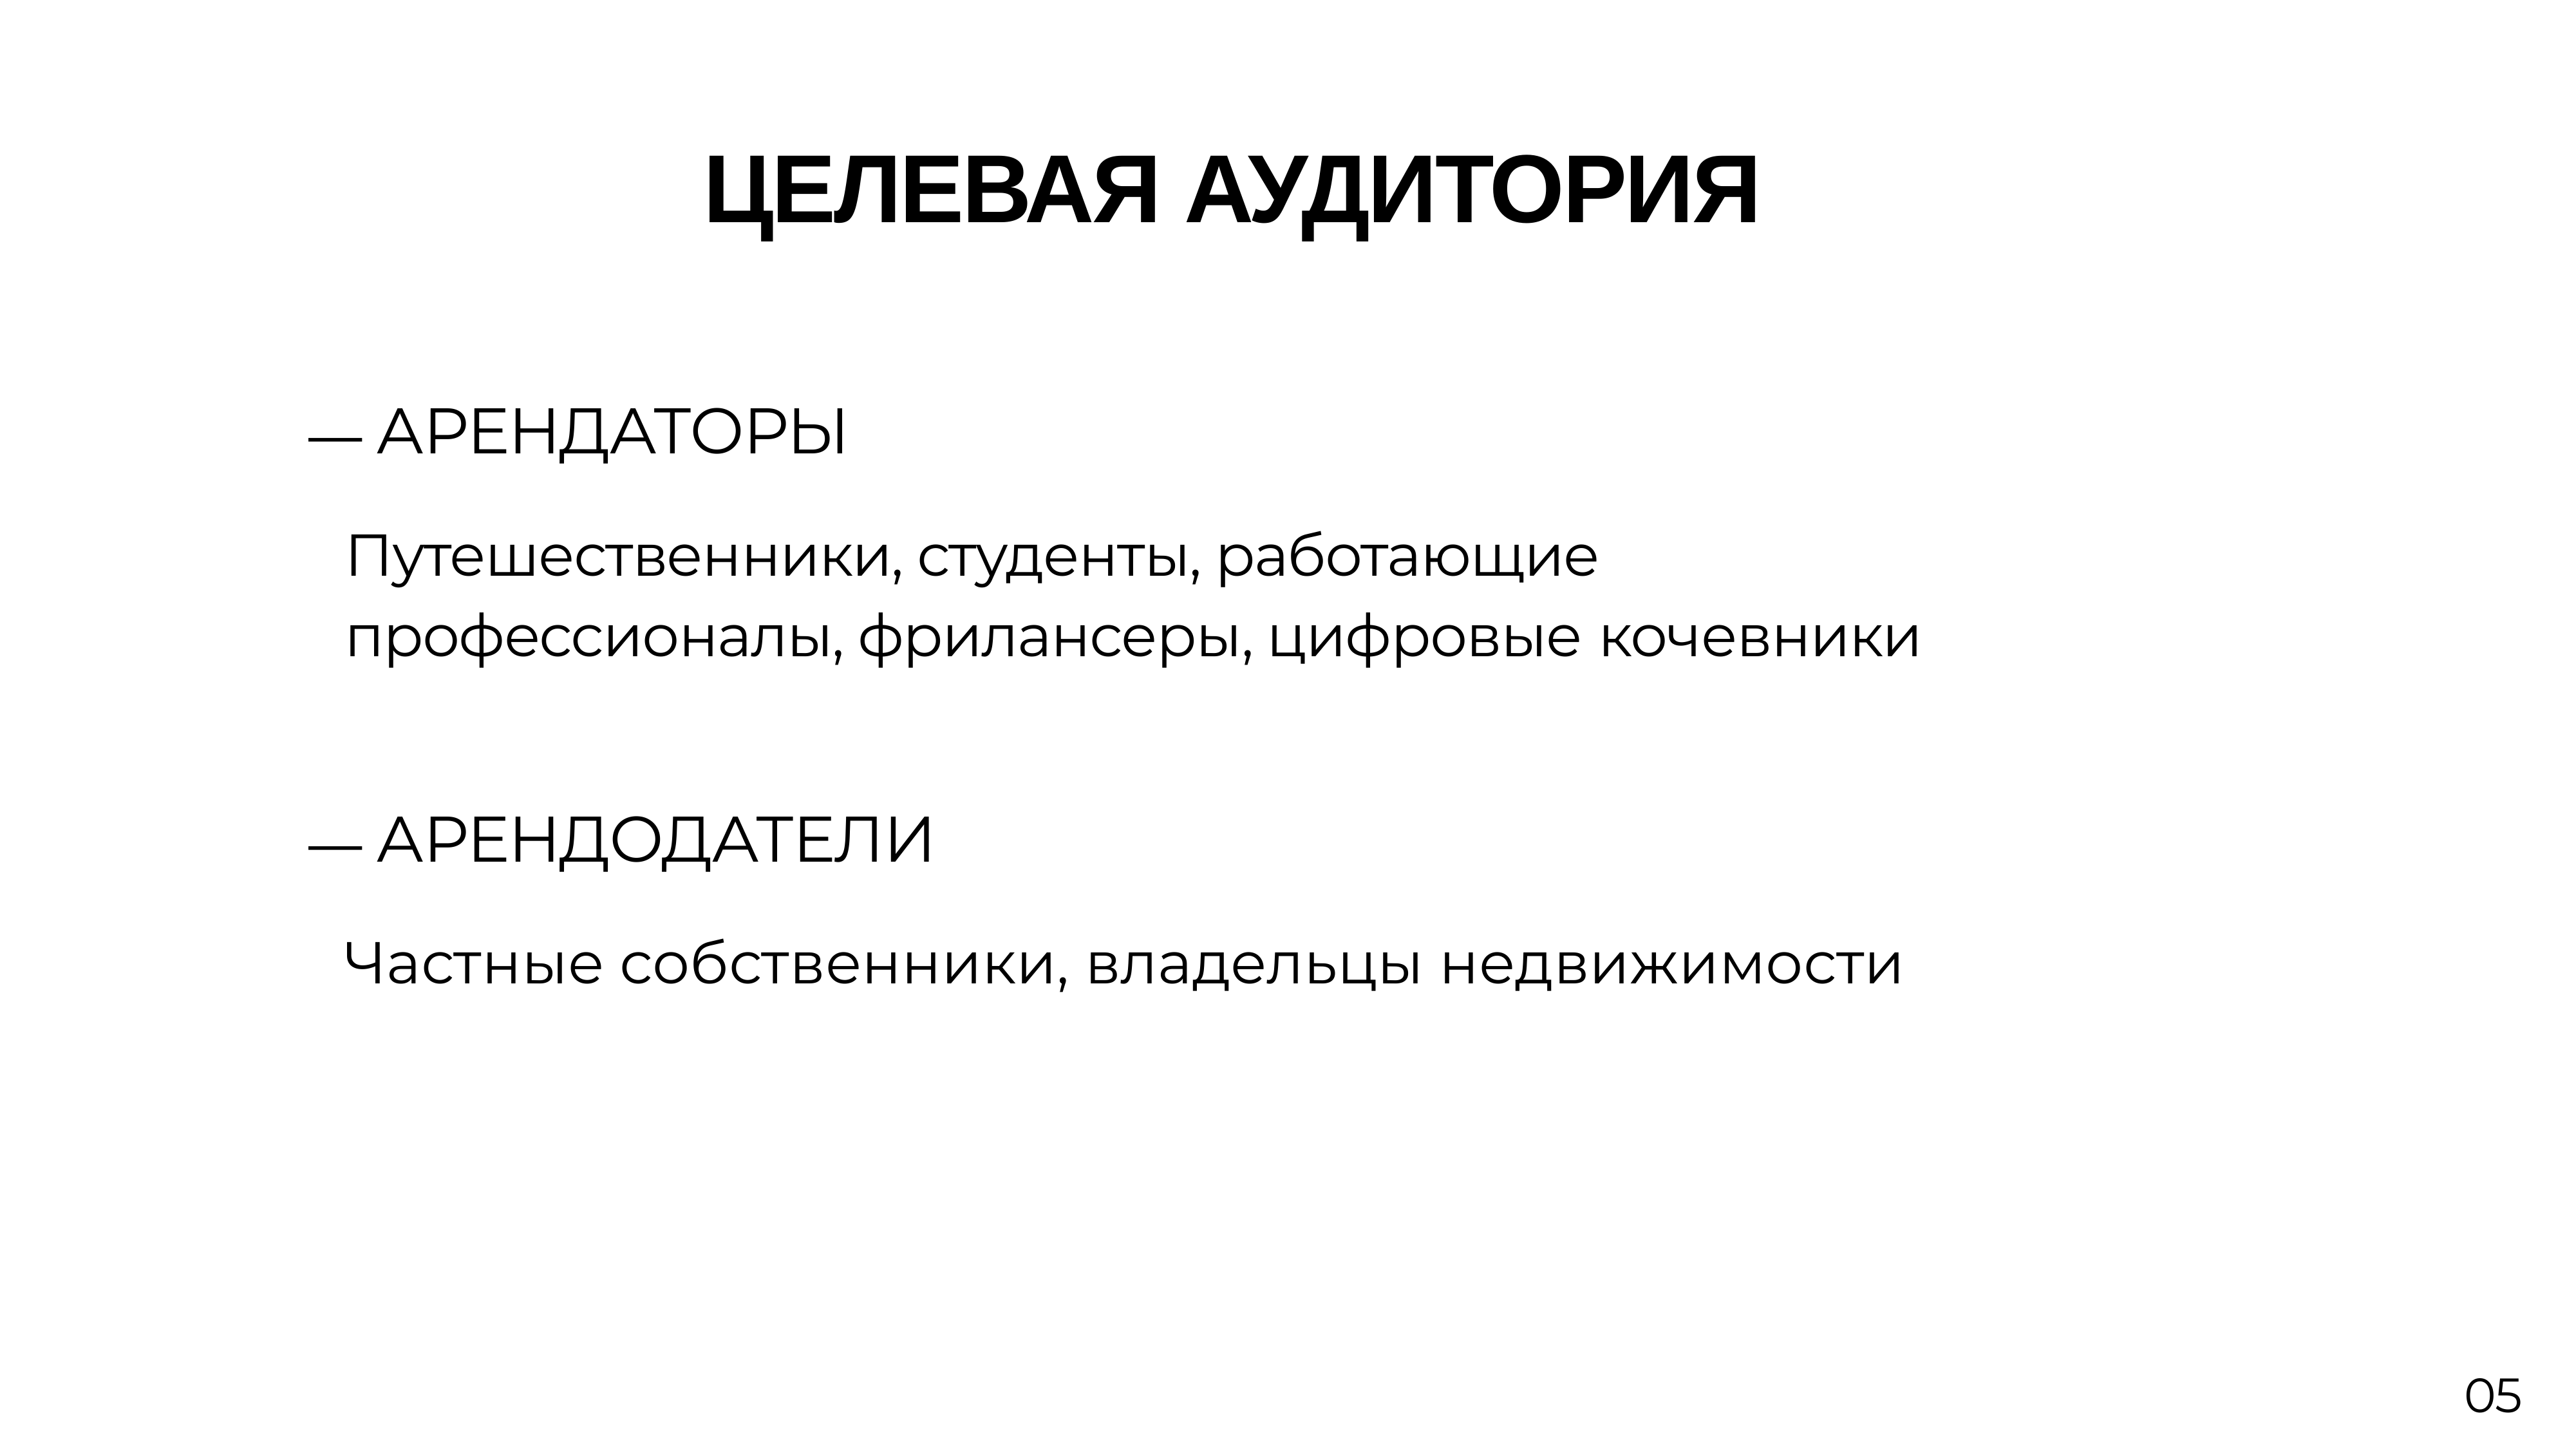

ЦЕЛЕВАЯ АУДИТОРИЯ
— АРЕНДАТОРЫ

Путешественники, студенты, работающие профессионалы, фрилансеры, цифровые кочевники
— АРЕНДОДАТЕЛИ

Частные собственники, владельцы недвижимости
05